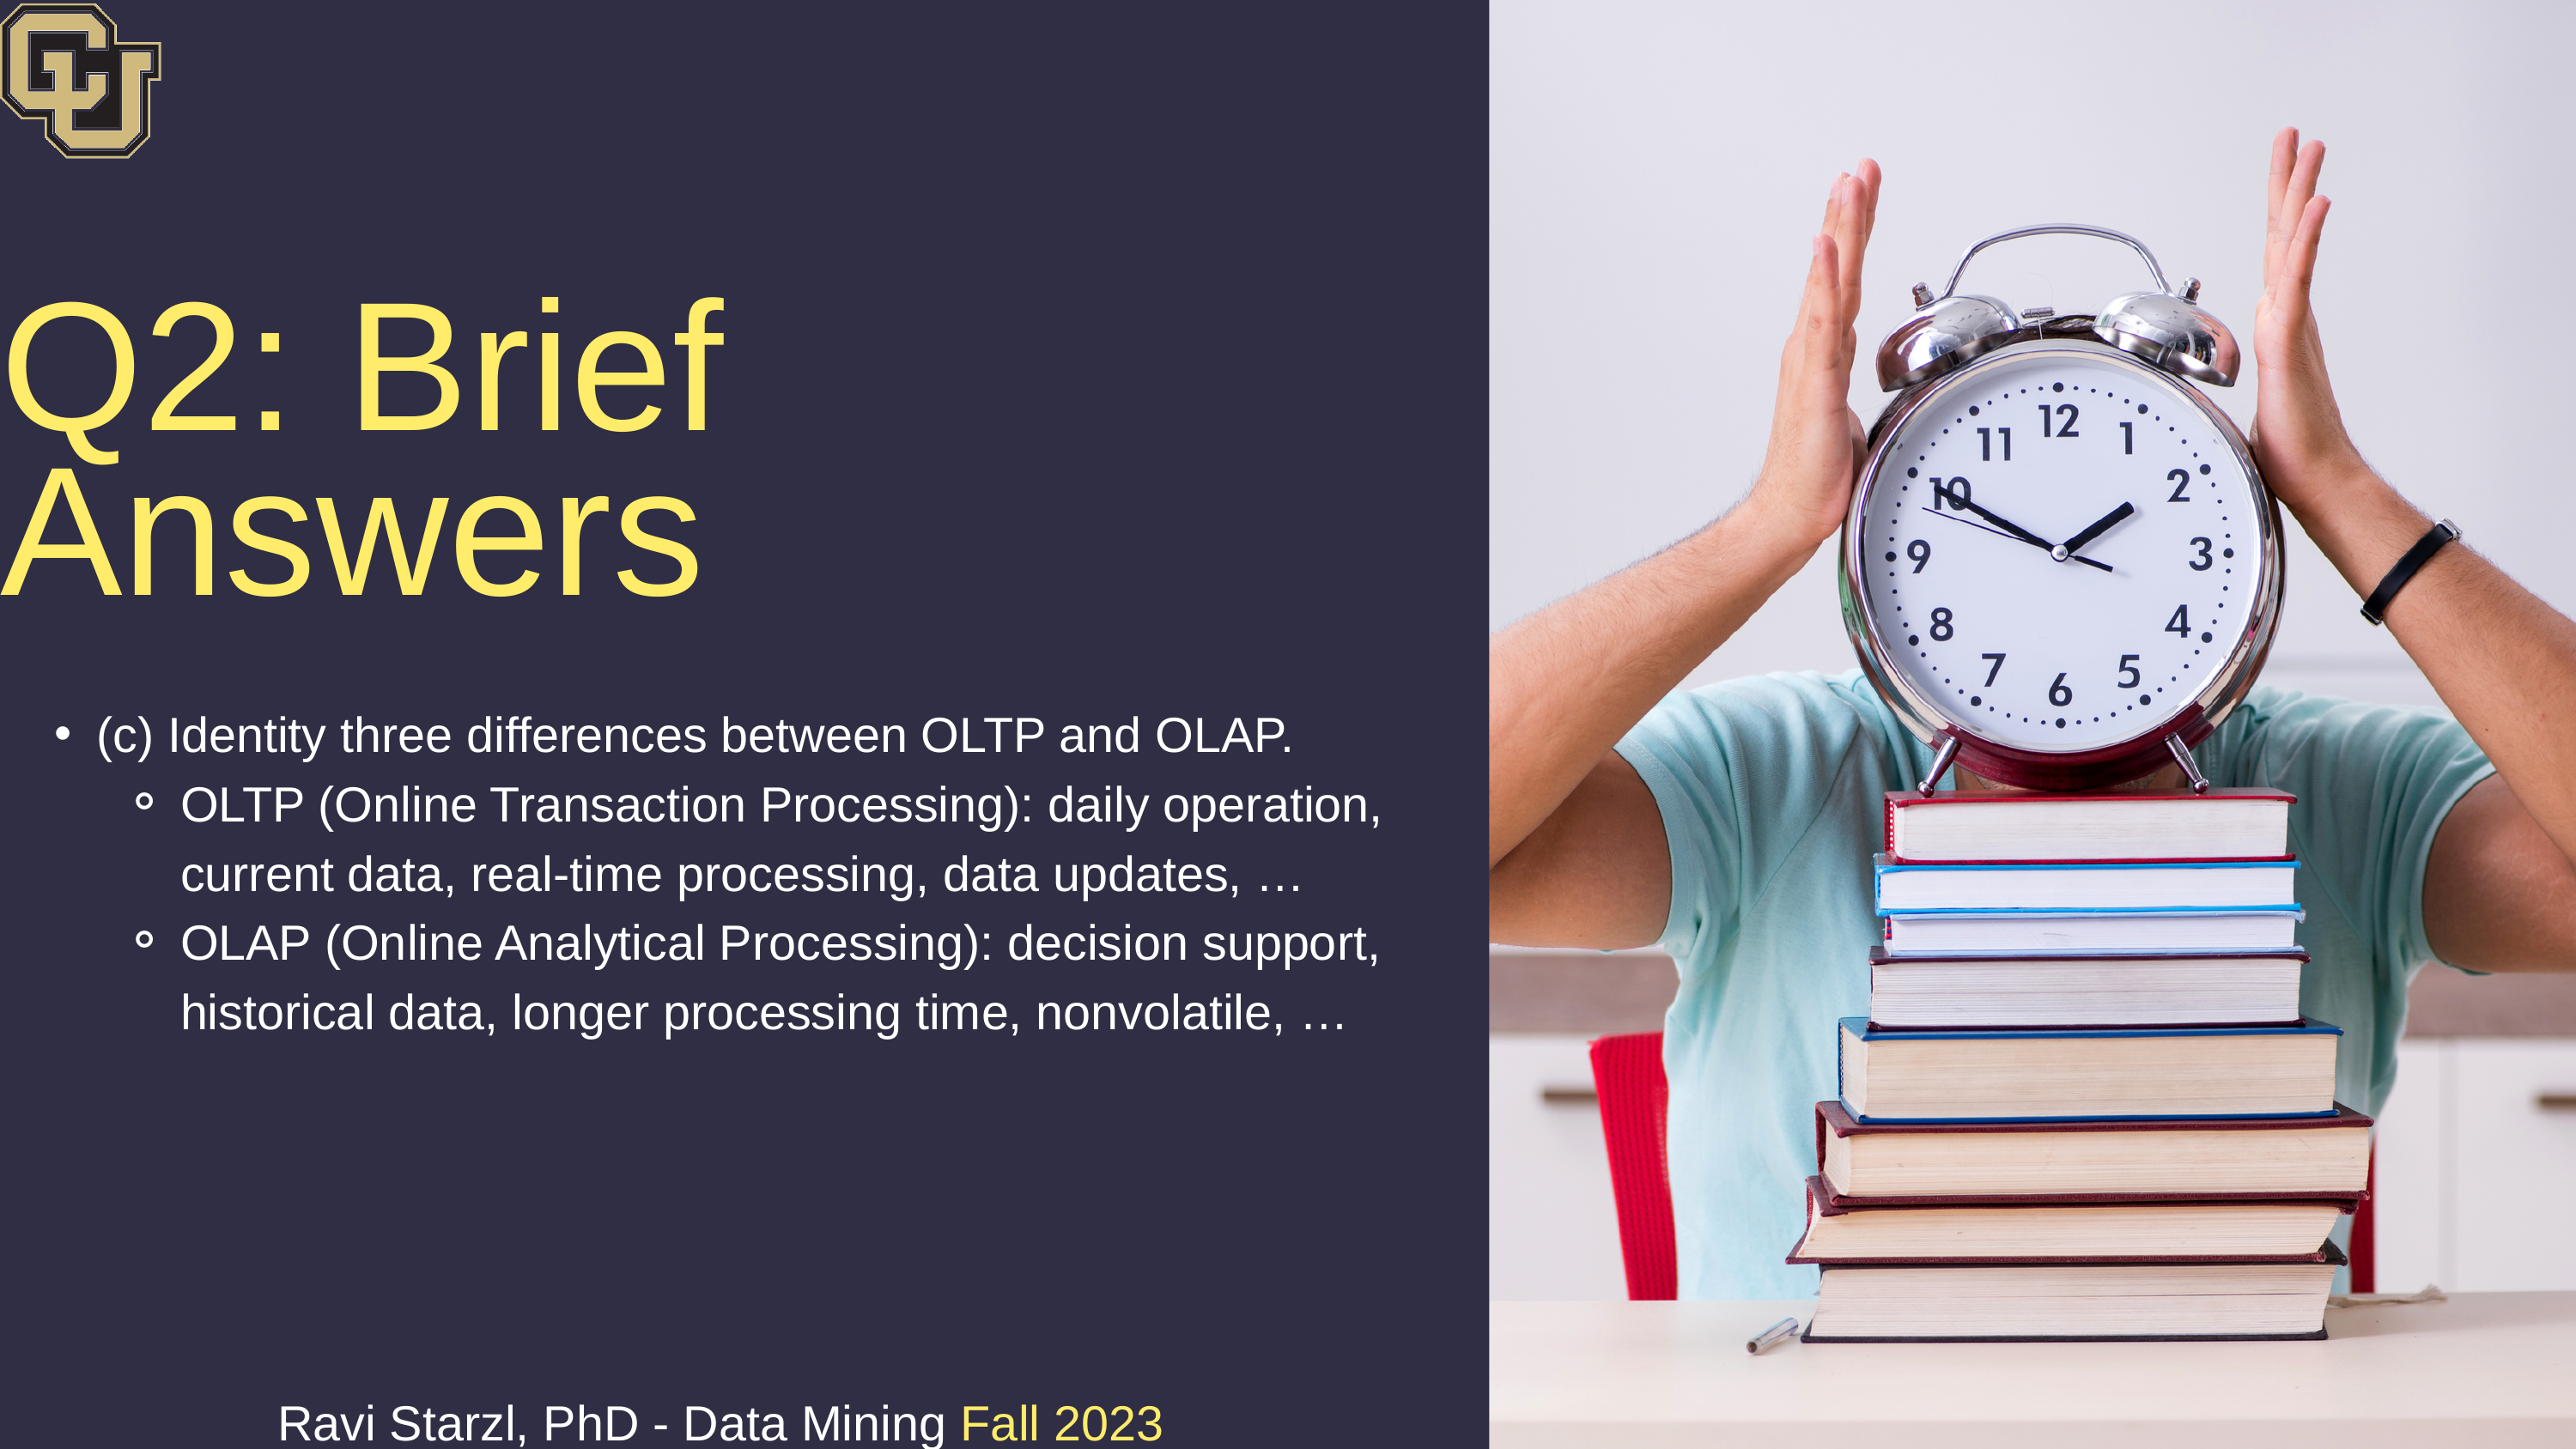

Q2: Brief Answers
(c) Identity three differences between OLTP and OLAP.
OLTP (Online Transaction Processing): daily operation, current data, real-time processing, data updates, …
OLAP (Online Analytical Processing): decision support, historical data, longer processing time, nonvolatile, …
Ravi Starzl, PhD - Data Mining Fall 2023